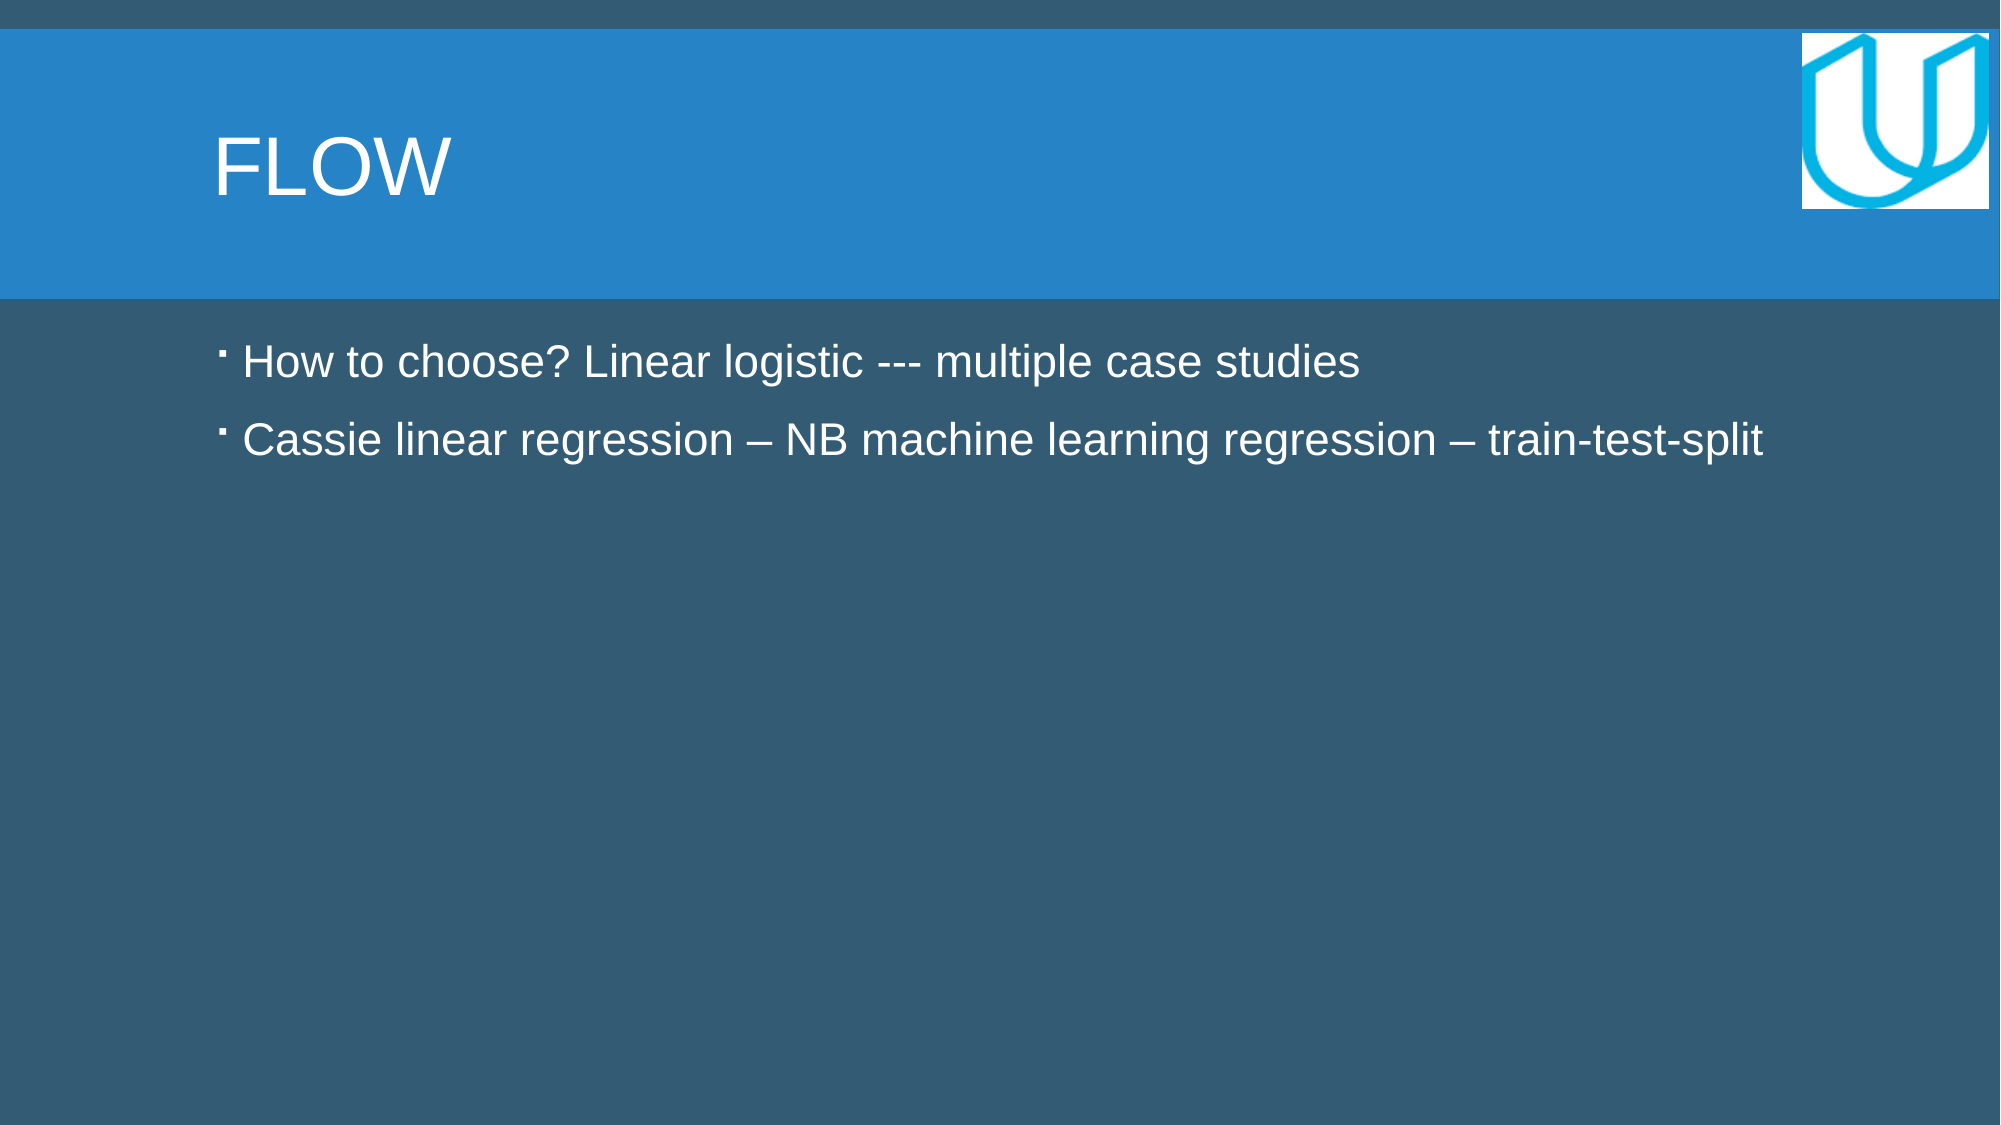

# flow
How to choose? Linear logistic --- multiple case studies
Cassie linear regression – NB machine learning regression – train-test-split